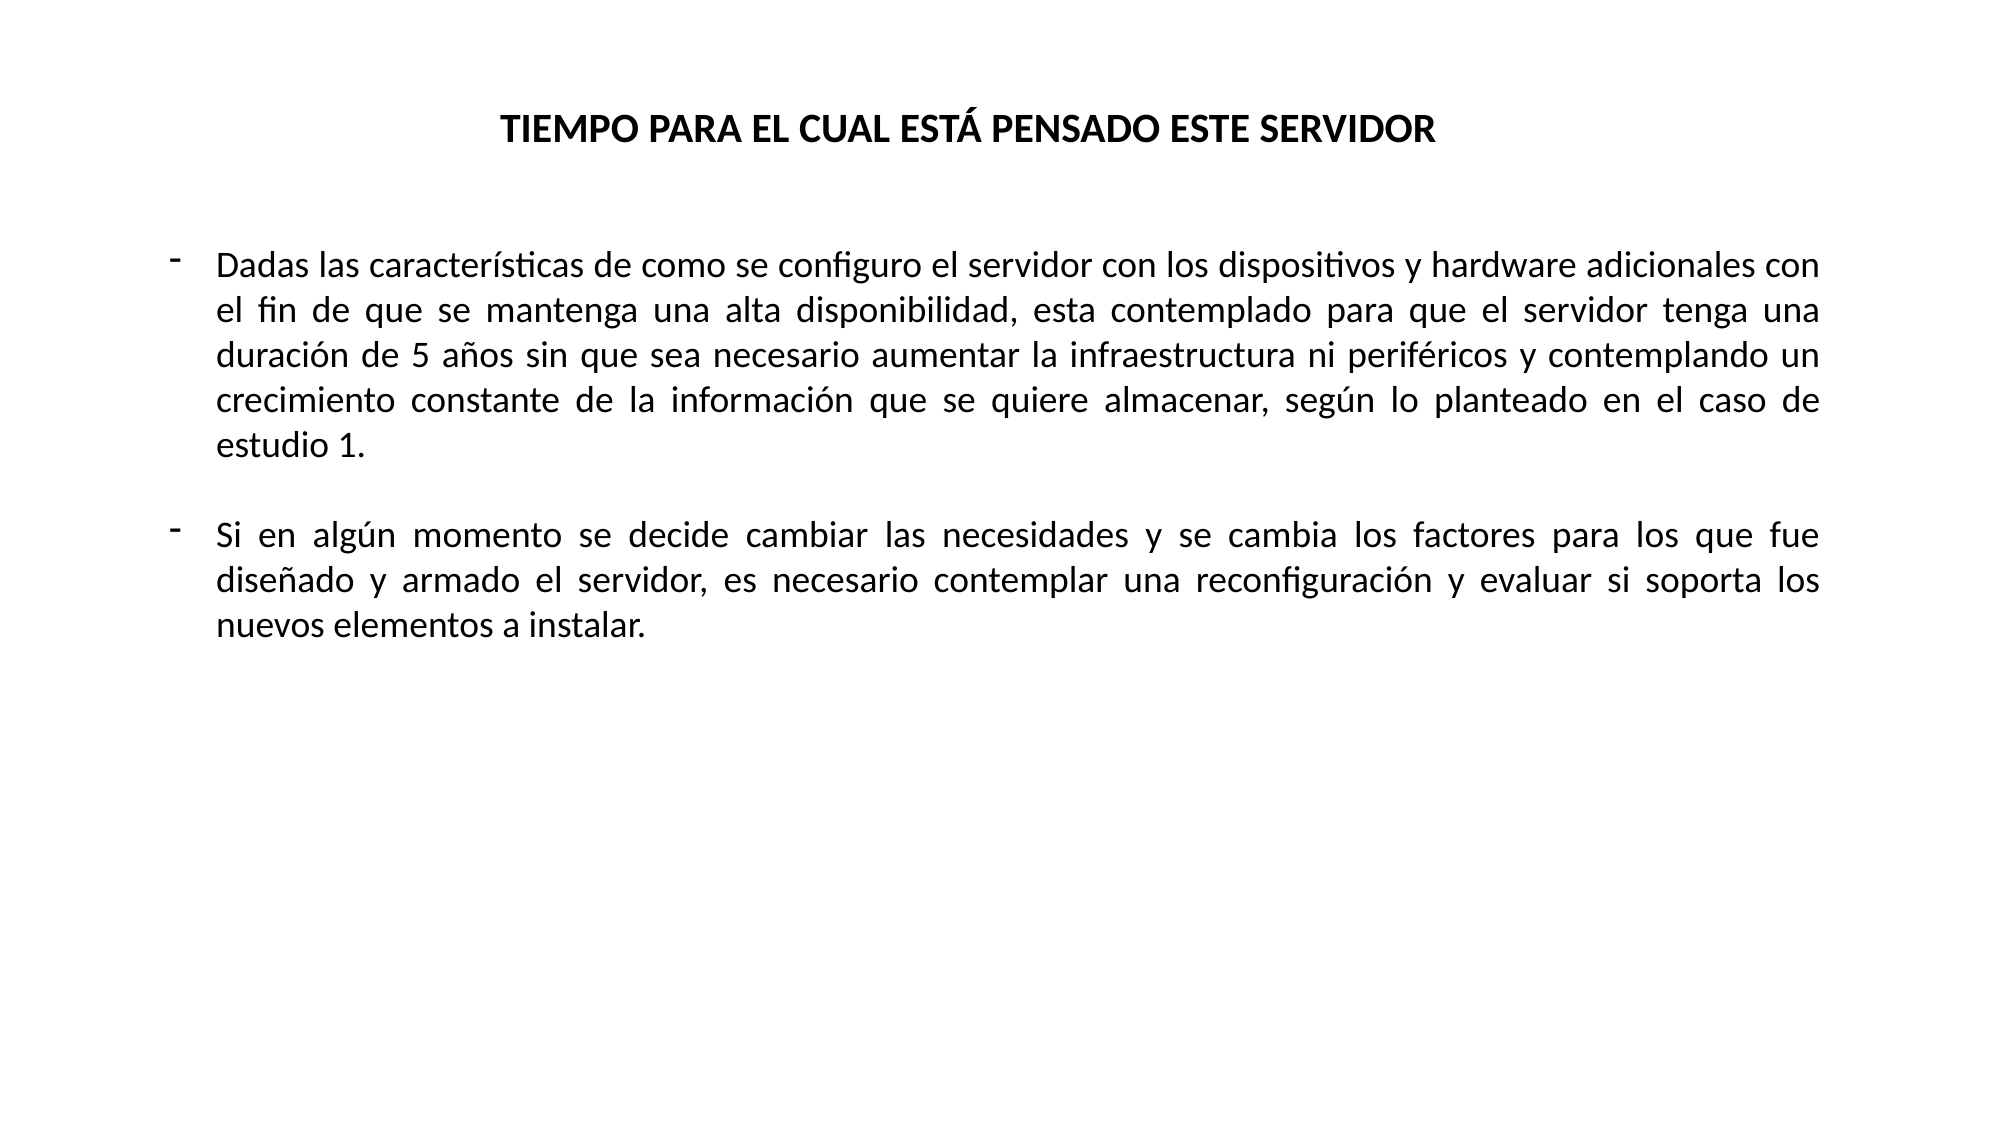

TIEMPO PARA EL CUAL ESTÁ PENSADO ESTE SERVIDOR
Dadas las características de como se configuro el servidor con los dispositivos y hardware adicionales con el fin de que se mantenga una alta disponibilidad, esta contemplado para que el servidor tenga una duración de 5 años sin que sea necesario aumentar la infraestructura ni periféricos y contemplando un crecimiento constante de la información que se quiere almacenar, según lo planteado en el caso de estudio 1.

Si en algún momento se decide cambiar las necesidades y se cambia los factores para los que fue diseñado y armado el servidor, es necesario contemplar una reconfiguración y evaluar si soporta los nuevos elementos a instalar.